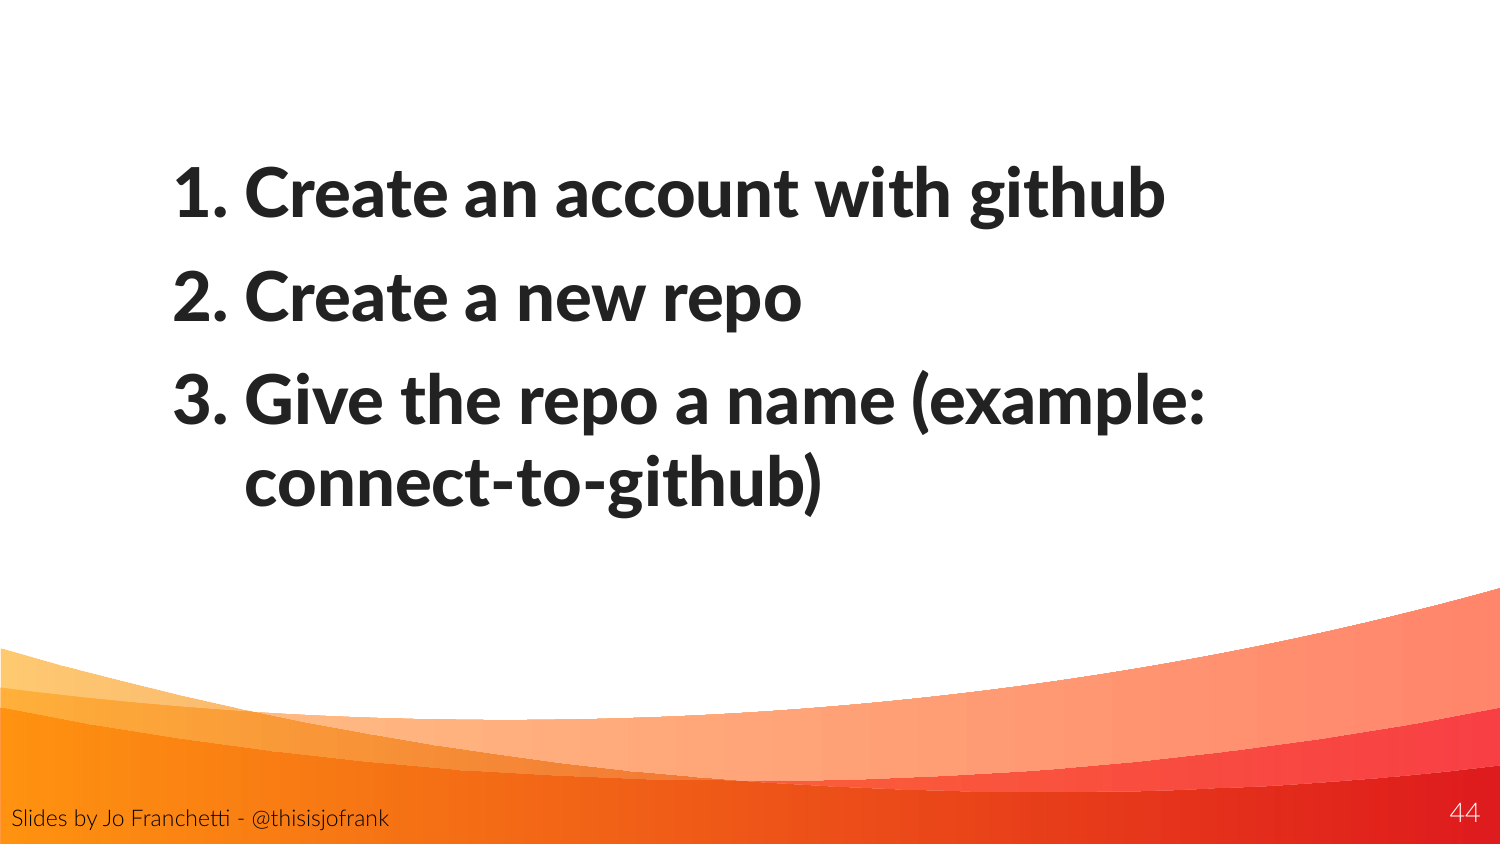

Create an account with github
Create a new repo
Give the repo a name (example: connect-to-github)

44